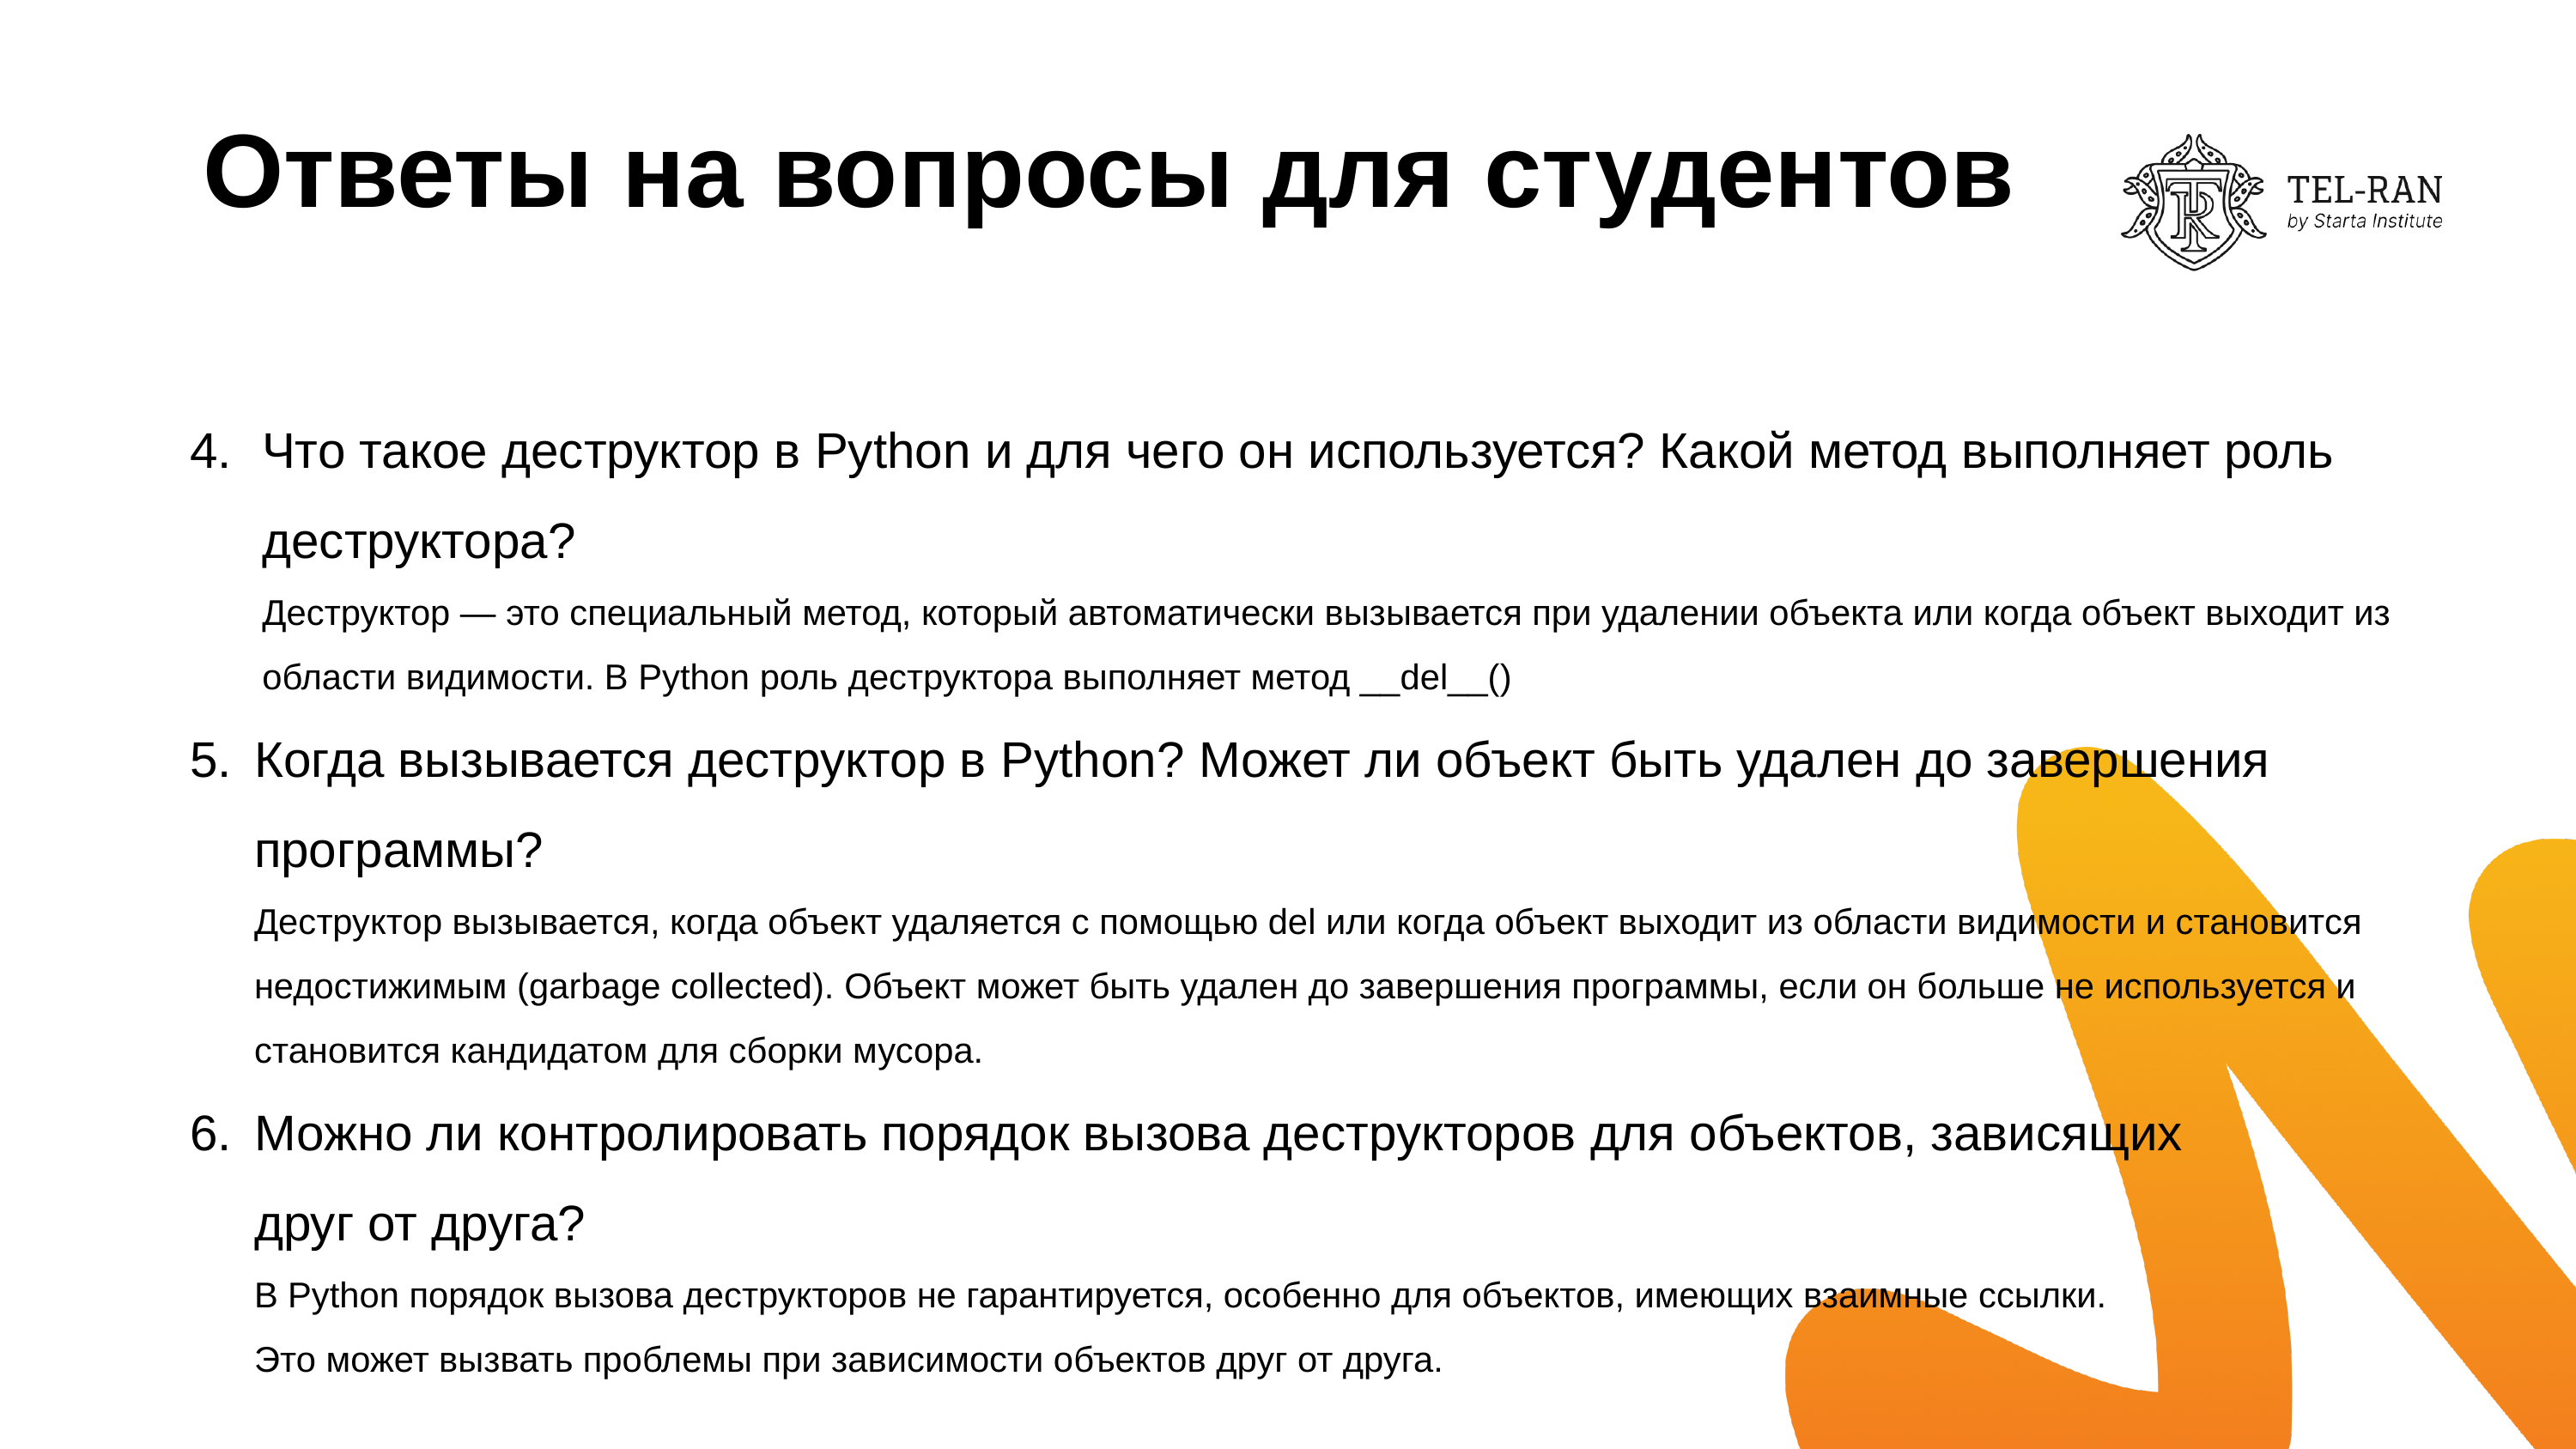

# Ответы на вопросы для студентов
Что такое деструктор в Python и для чего он используется? Какой метод выполняет роль деструктора?
Деструктор — это специальный метод, который автоматически вызывается при удалении объекта или когда объект выходит из области видимости. В Python роль деструктора выполняет метод __del__()
Когда вызывается деструктор в Python? Может ли объект быть удален до завершения программы?
Деструктор вызывается, когда объект удаляется с помощью del или когда объект выходит из области видимости и становится недостижимым (garbage collected). Объект может быть удален до завершения программы, если он больше не используется и
становится кандидатом для сборки мусора.
Можно ли контролировать порядок вызова деструкторов для объектов, зависящих
друг от друга?
В Python порядок вызова деструкторов не гарантируется, особенно для объектов, имеющих взаимные ссылки.
Это может вызвать проблемы при зависимости объектов друг от друга.